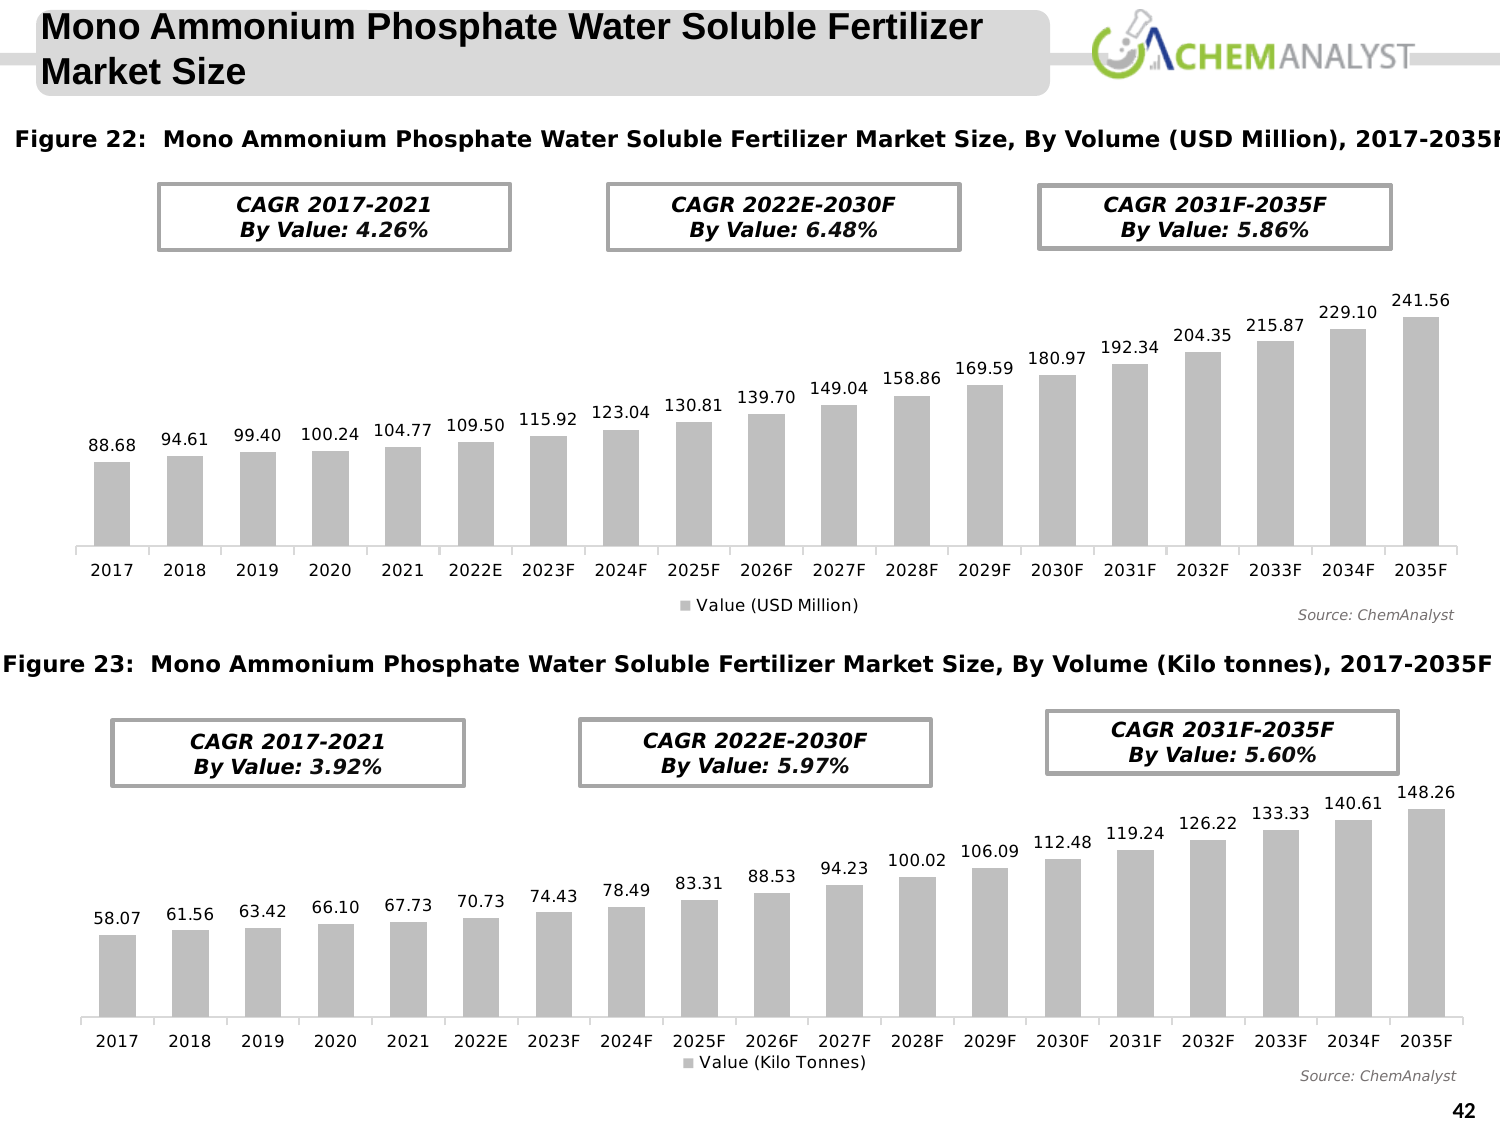

Mono Ammonium Phosphate Water Soluble Fertilizer Market Size
Figure 22:  Mono Ammonium Phosphate Water Soluble Fertilizer Market Size, By Volume (USD Million), 2017-2035F

### Chart

| Category | Value (USD Million) |
|---|---|
| 2017 | 88.6835702487 |
| 2018 | 94.611505098581 |
| 2019 | 99.39947976389203 |
| 2020 | 100.23608910099202 |
| 2021 | 104.773502108352 |
| 2022E | 109.502551384456 |
| 2023F | 115.91685558910373 |
| 2024F | 123.0407431931401 |
| 2025F | 130.80526262186694 |
| 2026F | 139.69645637473627 |
| 2027F | 149.03678285190637 |
| 2028F | 158.86417940035008 |
| 2029F | 169.59350722831692 |
| 2030F | 180.96511274076707 |
| 2031F | 192.3385633256742 |
| 2032F | 204.34827798638764 |
| 2033F | 215.87350172231277 |
| 2034F | 229.10204579717904 |
| 2035F | 241.5637372825163 |
CAGR 2017-2021
By Value: 4.26%

CAGR 2022E-2030F
By Value: 6.48%

CAGR 2031F-2035F
By Value: 5.86%

CAGR 2031F-2035F
By Value: 4.89%

Source: ChemAnalyst
Figure 23:  Mono Ammonium Phosphate Water Soluble Fertilizer Market Size, By Volume (Kilo tonnes), 2017-2035F

CAGR 2031F-2035F
By Value: 5.60%

### Chart

| Category | Value (Kilo Tonnes) |
|---|---|
| 2017 | 58.073597668800005 |
| 2018 | 61.561685885600006 |
| 2019 | 63.41963332809999 |
| 2020 | 66.103065421 |
| 2021 | 67.7331983792 |
| 2022E | 70.73472265864174 |
| 2023F | 74.43408997274321 |
| 2024F | 78.48835286758515 |
| 2025F | 83.31408156942594 |
| 2026F | 88.53053713691489 |
| 2027F | 94.23068570378503 |
| 2028F | 100.01971617640673 |
| 2029F | 106.0912630391164 |
| 2030F | 112.48485481064299 |
| 2031F | 119.24150813753961 |
| 2032F | 126.2168412530654 |
| 2033F | 133.3324047997573 |
| 2034F | 140.61459569832294 |
| 2035F | 148.26323156593955 |
CAGR 2022E-2030F
By Value: 5.97%

CAGR 2017-2021
By Value: 3.92%

Source: ChemAnalyst
36
© ChemAnalyst
42